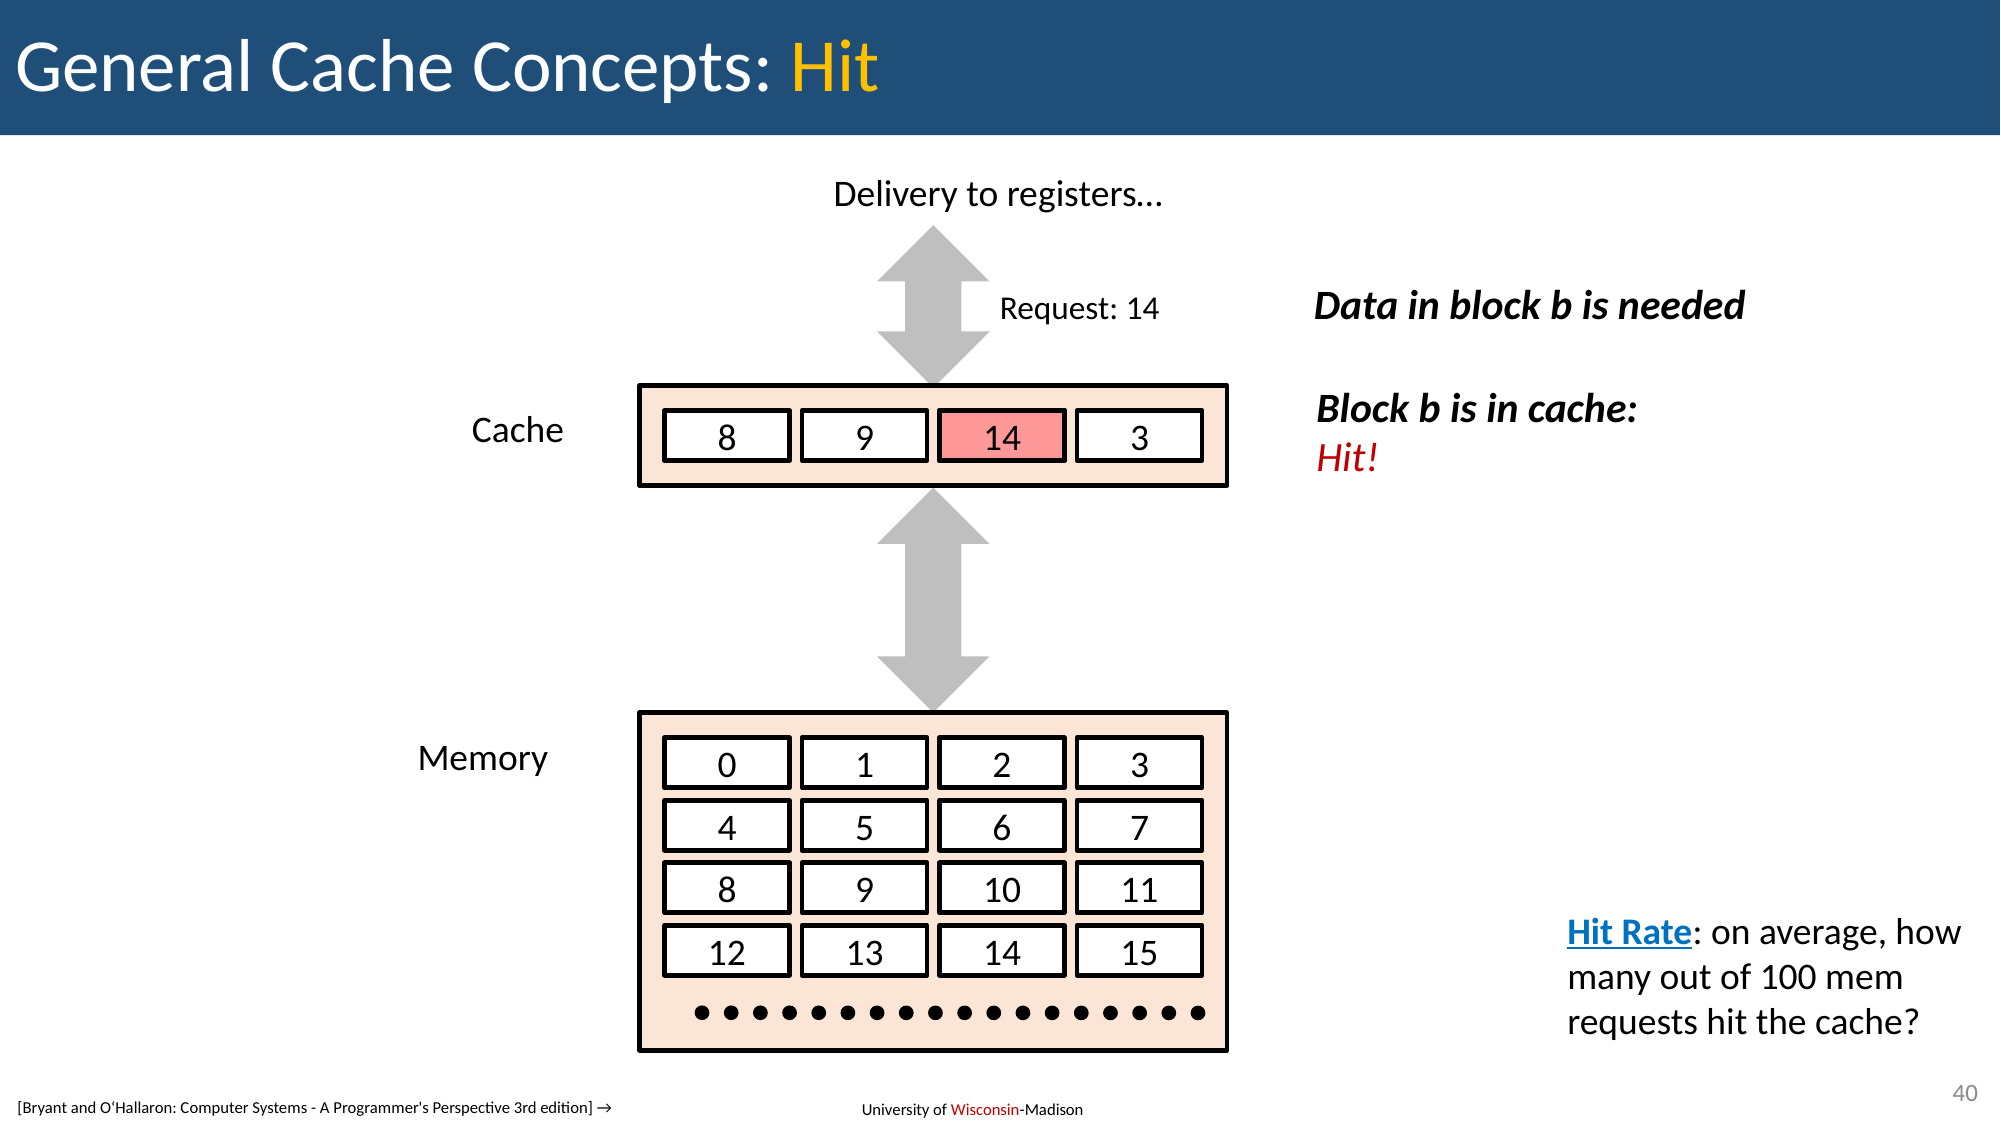

# General Cache Concepts: Hit
Delivery to registers…

Data in block b is needed
Request: 14
Block b is in cache:
Hit!

Cache
8
9
14
3
14

Memory
0
1
2
3
4
5
6
7
8
9
10
11
Hit Rate: on average, how
many out of 100 mem
requests hit the cache?
12
13
14
15
40
[Bryant and O‘Hallaron: Computer Systems - A Programmer's Perspective 3rd edition] →